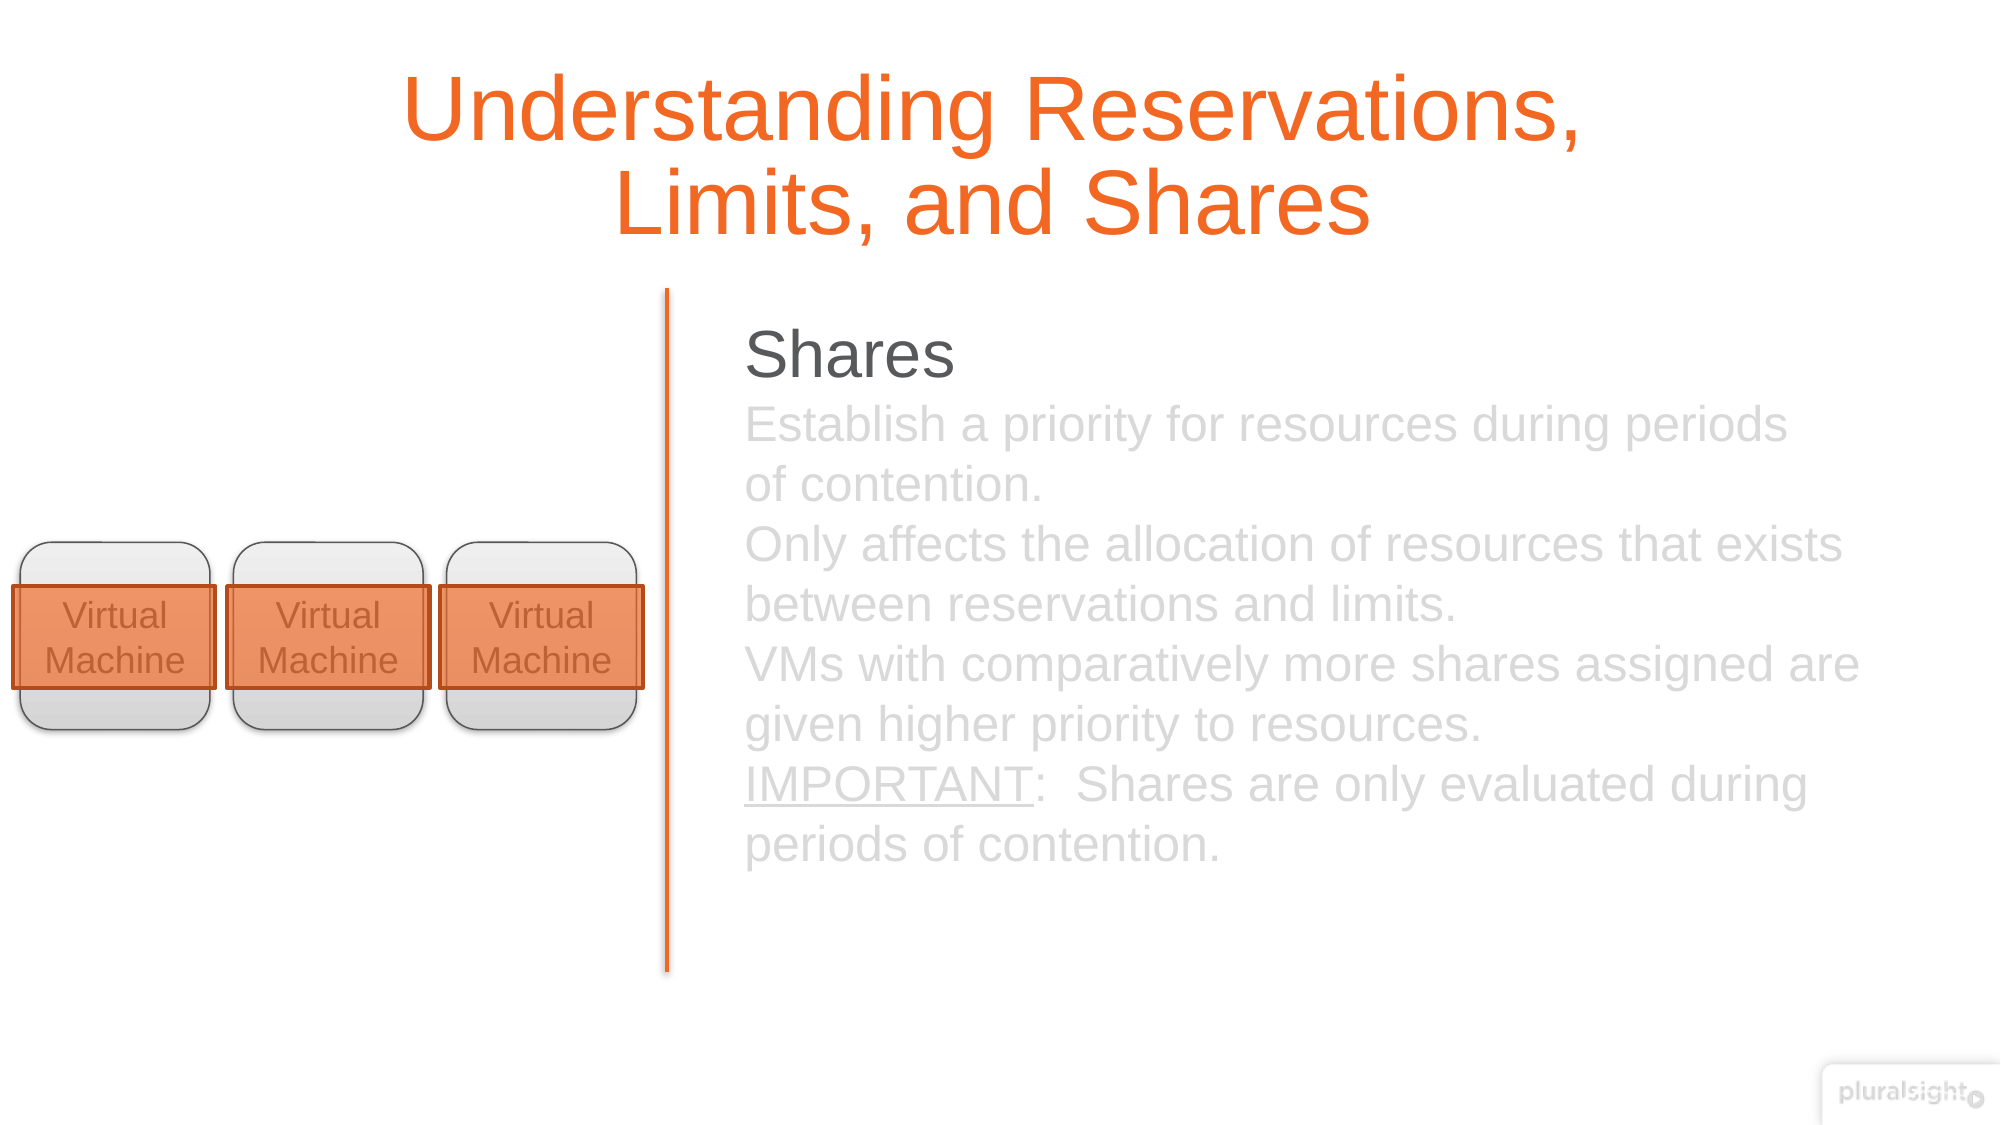

# Understanding Reservations, Limits, and Shares
Shares
Establish a priority for resources during periods
of contention.
Only affects the allocation of resources that exists between reservations and limits.
VMs with comparatively more shares assigned are given higher priority to resources.
IMPORTANT:  Shares are only evaluated during
periods of contention.

Virtual Machine
Virtual Machine
Virtual Machine